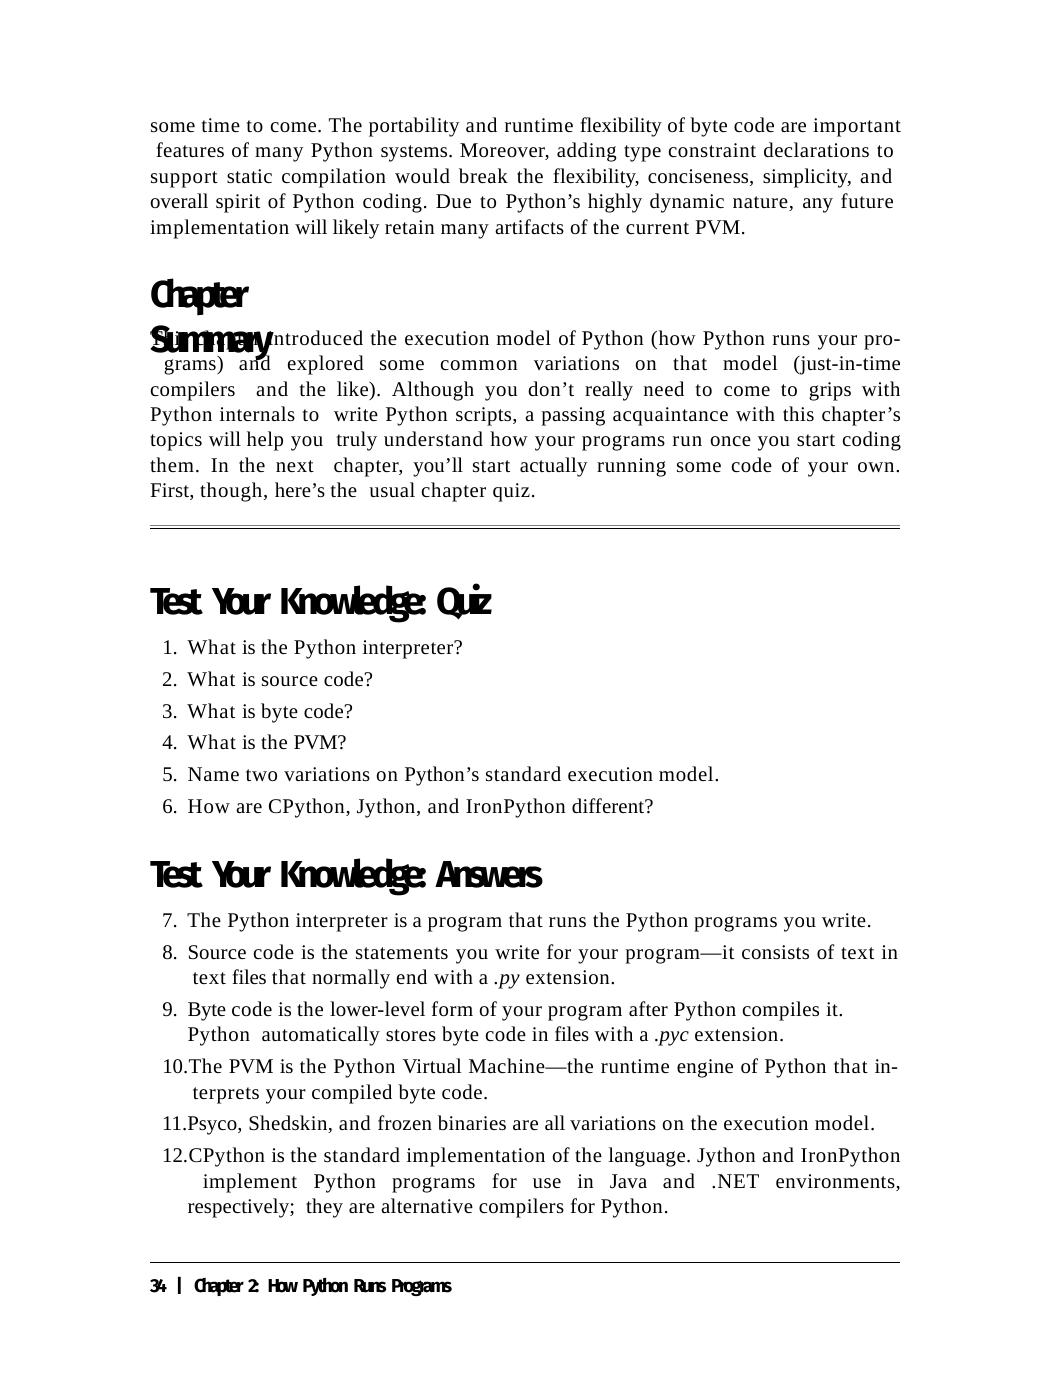

some time to come. The portability and runtime flexibility of byte code are important  features of many Python systems. Moreover, adding type constraint declarations to  support static compilation would break the flexibility, conciseness, simplicity, and  overall spirit of Python coding. Due to Python’s highly dynamic nature, any future  implementation will likely retain many artifacts of the current PVM.
# Chapter Summary
This chapter introduced the execution model of Python (how Python runs your pro-  grams) and explored some common variations on that model (just-in-time compilers  and the like). Although you don’t really need to come to grips with Python internals to  write Python scripts, a passing acquaintance with this chapter’s topics will help you  truly understand how your programs run once you start coding them. In the next  chapter, you’ll start actually running some code of your own. First, though, here’s the  usual chapter quiz.

Test Your Knowledge: Quiz
What is the Python interpreter?
What is source code?
What is byte code?
What is the PVM?
Name two variations on Python’s standard execution model.
How are CPython, Jython, and IronPython different?

Test Your Knowledge: Answers
The Python interpreter is a program that runs the Python programs you write.
Source code is the statements you write for your program—it consists of text in  text files that normally end with a .py extension.
Byte code is the lower-level form of your program after Python compiles it. Python  automatically stores byte code in files with a .pyc extension.
The PVM is the Python Virtual Machine—the runtime engine of Python that in-  terprets your compiled byte code.
Psyco, Shedskin, and frozen binaries are all variations on the execution model.
CPython is the standard implementation of the language. Jython and IronPython  implement Python programs for use in Java and .NET environments, respectively;  they are alternative compilers for Python.

34 | Chapter 2: How Python Runs Programs